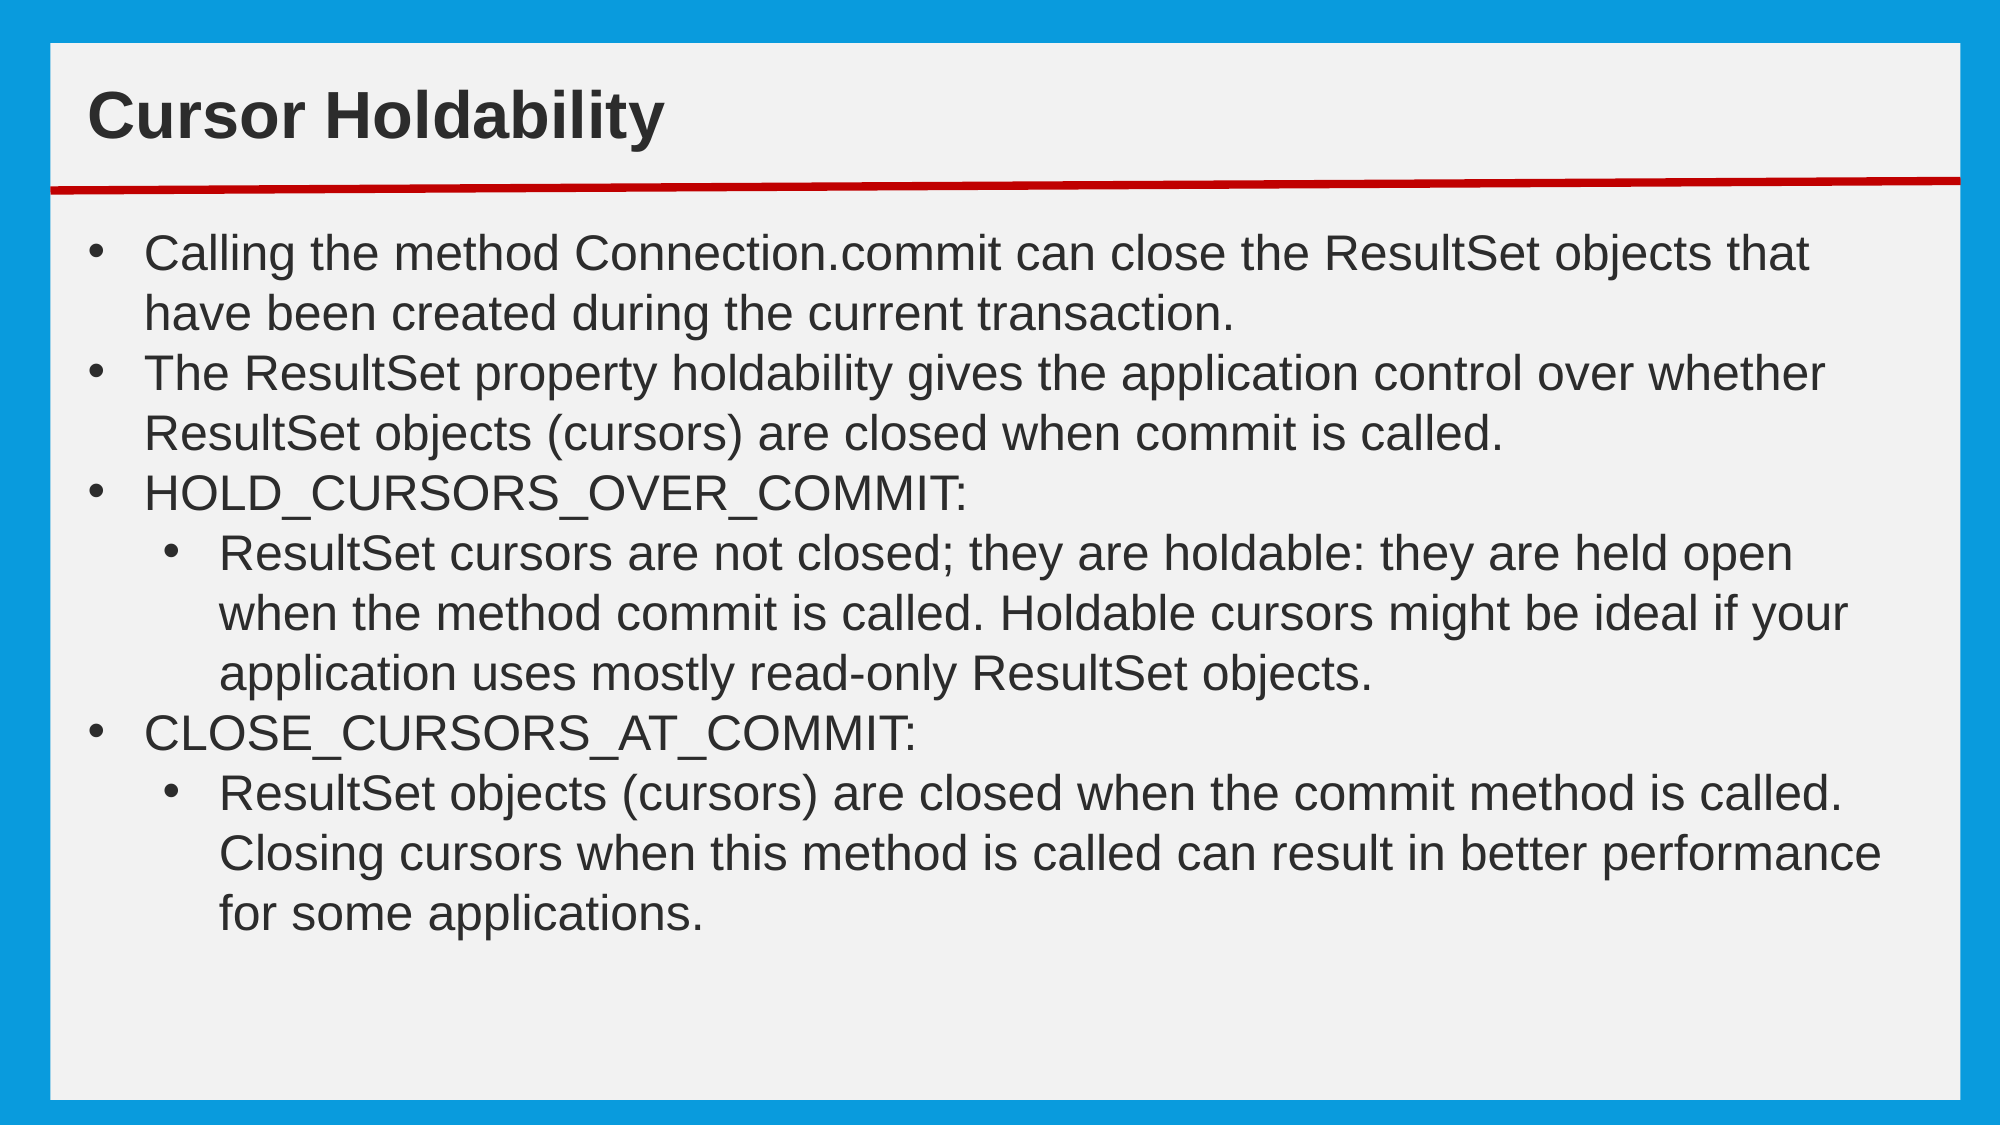

# exceptions
Cursor Holdability

Calling the method Connection.commit can close the ResultSet objects that have been created during the current transaction.
The ResultSet property holdability gives the application control over whether ResultSet objects (cursors) are closed when commit is called.
HOLD_CURSORS_OVER_COMMIT:
ResultSet cursors are not closed; they are holdable: they are held open when the method commit is called. Holdable cursors might be ideal if your application uses mostly read-only ResultSet objects.
CLOSE_CURSORS_AT_COMMIT:
ResultSet objects (cursors) are closed when the commit method is called. Closing cursors when this method is called can result in better performance for some applications.